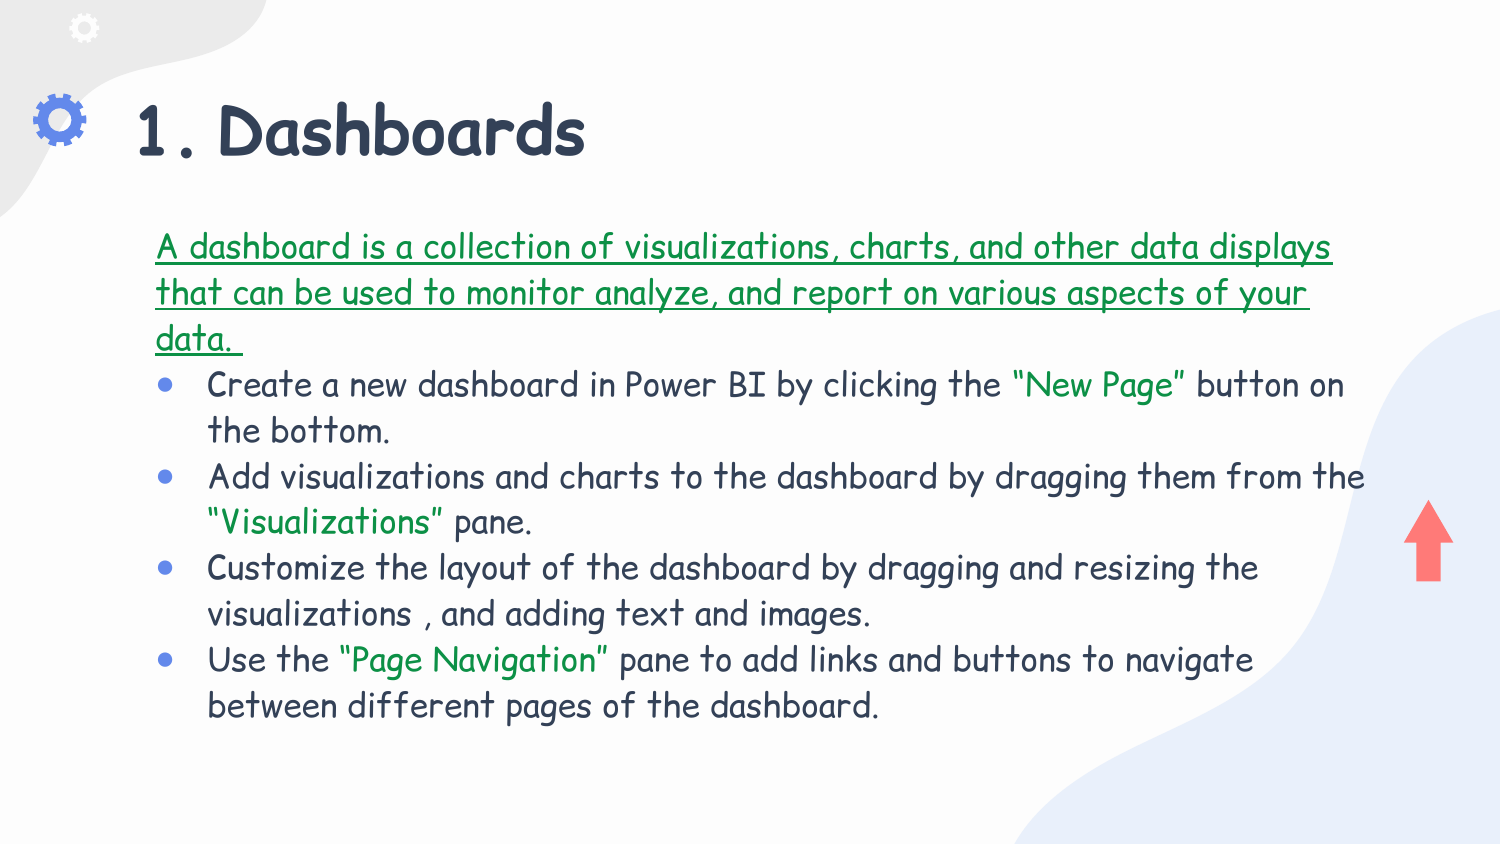

# Dashboards
A dashboard is a collection of visualizations, charts, and other data displays that can be used to monitor analyze, and report on various aspects of your data.
Create a new dashboard in Power BI by clicking the “New Page” button on the bottom.
Add visualizations and charts to the dashboard by dragging them from the “Visualizations” pane.
Customize the layout of the dashboard by dragging and resizing the visualizations , and adding text and images.
Use the “Page Navigation” pane to add links and buttons to navigate between different pages of the dashboard.